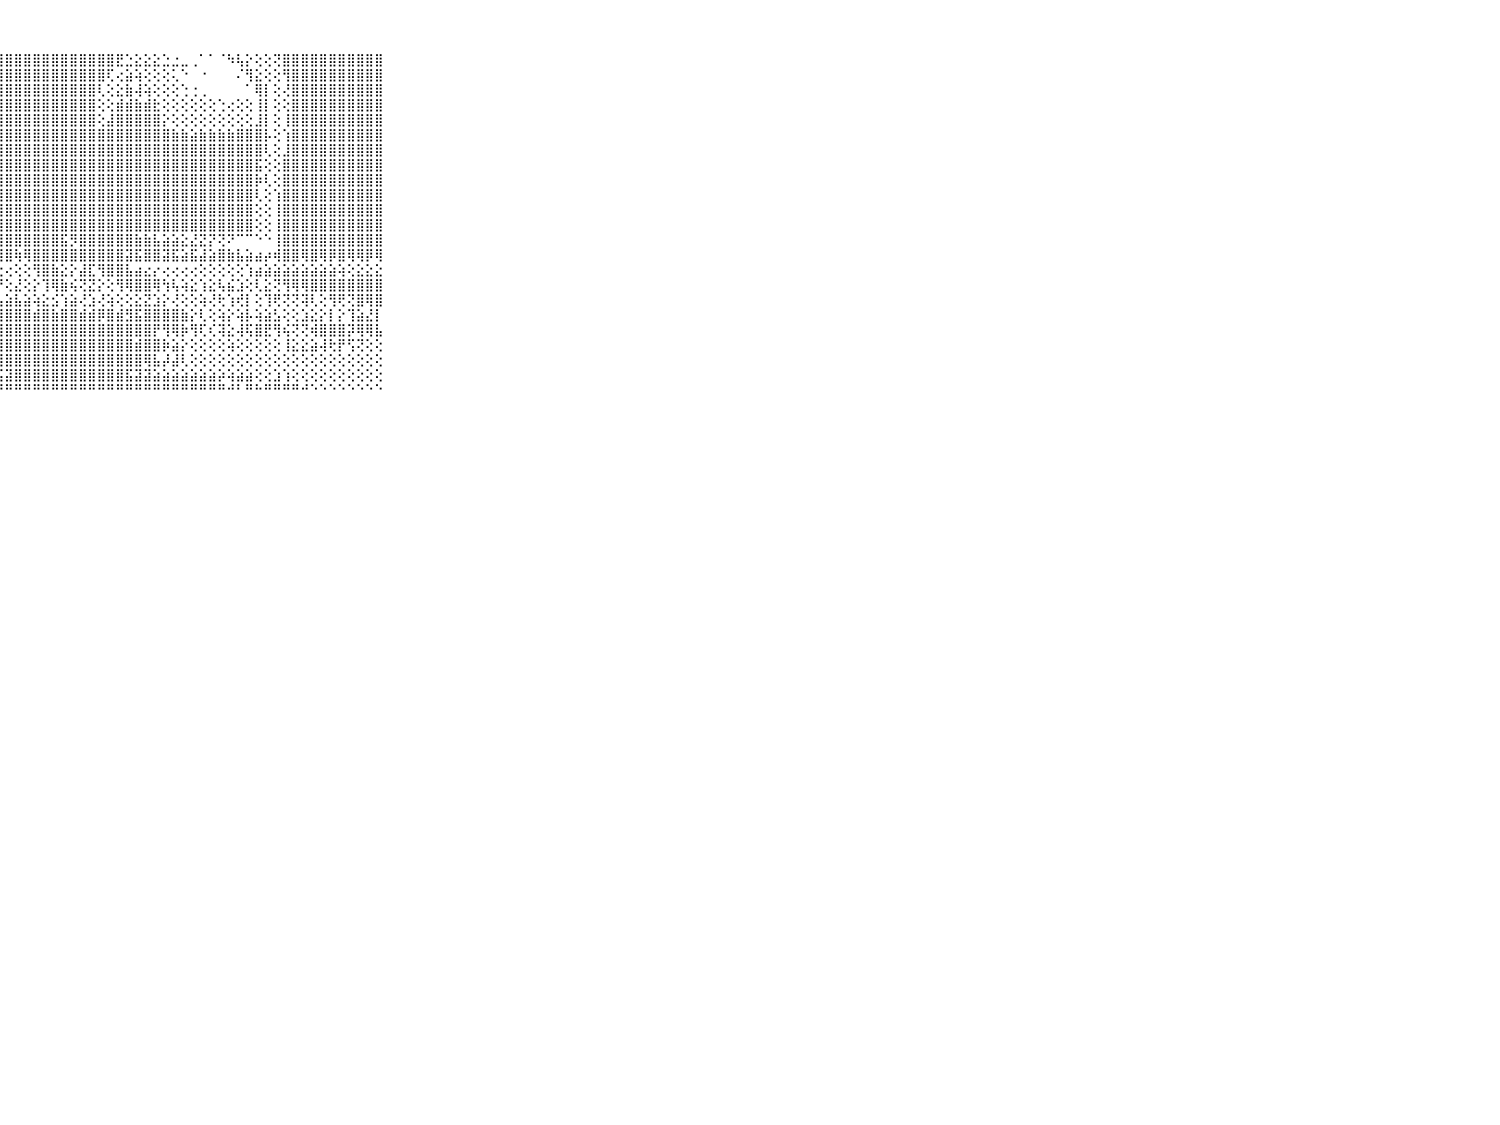

⠀⠀⠀⠀⠀⠀⠀⠀⠀⠀⠀⠀⢕⢕⢔⢕⢹⣿⣿⣿⣿⣿⣿⣿⣿⣿⣿⣿⣿⣿⣿⣿⣿⣿⣿⣿⣿⣿⣿⣿⣟⣑⣕⣕⣕⣑⣐⣀⢀⠁⠁⠈⠳⢧⡕⢕⢕⢝⣿⣿⣿⣿⣿⣿⣿⣿⣿⣿⣿⠀⠀⠀⠀⠀⠀⠀⠀⠀⠀⠀⠀
⠀⠀⠀⠀⠀⠀⠀⠀⠀⠀⠀⢠⣷⣷⢕⢕⢕⢻⣿⣿⣿⣿⣿⣿⣿⣿⣿⣿⣿⣿⣿⣿⣿⣿⣿⣿⣿⣿⣿⢏⢔⣵⢵⢕⢕⢕⢅⠑⠀⠐⠀⠀⠀⠌⢻⣕⢕⢕⢻⣿⣿⣿⣿⣿⣿⣿⣿⣿⣿⠀⠀⠀⠀⠀⠀⠀⠀⠀⠀⠀⠀
⠀⠀⠀⠀⠀⠀⠀⠀⠀⠀⠀⢸⣿⣿⣇⣕⢕⡜⣿⣿⣿⣿⣿⣿⣿⣿⣿⣿⣿⣿⣿⣿⣿⣿⣿⣿⣿⣿⢇⢕⣕⣷⢼⢵⢕⢕⢕⢑⢐⢀⠀⠀⠀⠀⠁⢿⡇⢕⢜⣿⣿⣿⣿⣿⣿⣿⣿⣿⣿⠀⠀⠀⠀⠀⠀⠀⠀⠀⠀⠀⠀
⠀⠀⠀⠀⠀⠀⠀⠀⠀⠀⠀⢸⣿⣿⣿⣿⣿⣿⣿⣿⣿⣿⣿⣿⣿⣿⣿⣿⣿⣿⣿⣿⣿⣿⣿⣿⣿⣿⢕⢕⣾⣾⣷⣾⣗⢕⢕⢕⢕⢕⢕⢑⢔⢕⢕⢸⡇⢕⢕⣿⣿⣿⣿⣿⣿⣿⣿⣿⣿⠀⠀⠀⠀⠀⠀⠀⠀⠀⠀⠀⠀
⠀⠀⠀⠀⠀⠀⠀⠀⠀⠀⠀⣾⣿⣿⣿⣿⣿⣿⣿⣿⣿⣿⣿⣿⣿⣿⣿⣿⣿⣿⣿⣿⣿⣿⣿⣿⣿⣿⢕⣼⣿⣿⣿⣿⣿⡕⢕⢕⢕⢕⢕⢕⢕⢕⢕⣸⡇⢕⢸⣿⣿⣿⣿⣿⣿⣿⣿⣿⣿⠀⠀⠀⠀⠀⠀⠀⠀⠀⠀⠀⠀
⠀⠀⠀⠀⠀⠀⠀⠀⠀⠀⠀⣻⣿⣿⣿⣿⣿⣿⣿⣿⣿⣿⣿⣿⣿⣿⣿⣿⣿⣿⣿⣿⣿⣿⣿⣿⣿⣿⣿⣿⣿⣿⣿⣿⣿⣿⣷⣷⣵⣷⣷⣷⣷⣿⣿⣿⡧⢕⢱⣿⣿⣿⣿⣿⣿⣿⣿⣿⣿⠀⠀⠀⠀⠀⠀⠀⠀⠀⠀⠀⠀
⠀⠀⠀⠀⠀⠀⠀⠀⠀⠀⠀⣹⣿⣿⣿⣿⣿⣿⣿⣿⣿⣿⣿⣿⣿⣿⣿⣿⣿⣿⣿⣿⣿⣿⣿⣿⣿⣿⣿⣿⣿⣿⣿⣿⣿⣿⣿⣿⣿⣿⣿⣿⣿⣿⣿⣿⢇⢕⣸⣿⣿⣿⣿⣿⣿⣿⣿⣿⣿⠀⠀⠀⠀⠀⠀⠀⠀⠀⠀⠀⠀
⠀⠀⠀⠀⠀⠀⠀⠀⠀⠀⠀⢸⣿⣿⣿⣿⣿⣿⣿⣿⣿⣿⣿⣿⣿⣿⣿⣿⣿⣿⣿⣿⣿⣿⣿⣿⣿⣿⣿⣿⣿⣿⣿⣿⣿⣿⣿⣿⣿⣿⣿⣿⣿⣿⣿⣯⢕⢕⣿⣿⣿⣿⣿⣿⣿⣿⣿⣿⣿⠀⠀⠀⠀⠀⠀⠀⠀⠀⠀⠀⠀
⠀⠀⠀⠀⠀⠀⠀⠀⠀⠀⠀⢸⣿⣿⣿⣿⣿⣿⣿⣿⣿⣿⣿⣿⣿⣿⣿⣿⣿⣿⣿⣿⣿⣿⣿⣿⣿⣿⣿⣿⣿⣿⣿⣿⣿⣿⣿⣿⣿⣿⣿⣿⣿⣿⣿⡷⢇⢕⣿⣿⣿⣿⣿⣿⣿⣿⣿⣿⣿⠀⠀⠀⠀⠀⠀⠀⠀⠀⠀⠀⠀
⠀⠀⠀⠀⠀⠀⠀⠀⠀⠀⠀⢸⣿⣿⣿⣿⣿⣿⣿⣿⣿⣿⣿⣿⣿⣿⣿⣿⣿⣿⣿⣿⣿⣿⣿⣿⣿⣿⣿⣿⣿⣿⣿⣿⣿⣿⣿⣿⣿⣿⣿⣿⣿⣿⣿⢇⢕⢱⣿⣿⣿⣿⣿⣿⣿⣿⣿⣿⣿⠀⠀⠀⠀⠀⠀⠀⠀⠀⠀⠀⠀
⠀⠀⠀⠀⠀⠀⠀⠀⠀⠀⠀⢸⣿⣿⣿⣿⣿⣿⣿⣿⣿⣿⣿⣿⣿⣿⣿⣿⣿⣿⣿⣿⣿⣿⣿⣿⣿⣿⣿⣿⣿⣿⣿⣿⣿⣿⣿⣿⣿⣿⣿⣿⣿⣿⣿⢕⢕⢸⣿⣿⣿⣿⣿⣿⣿⣿⣿⣿⣿⠀⠀⠀⠀⠀⠀⠀⠀⠀⠀⠀⠀
⠀⠀⠀⠀⠀⠀⠀⠀⠀⠀⠀⠸⢿⣿⣿⣿⣿⣿⣿⣿⣿⣿⣿⣿⣿⣿⣿⣿⣿⣿⣿⣿⣿⣿⣿⣿⣿⣿⣿⣿⣿⣿⣿⣿⣿⣿⣿⣿⣿⣿⣿⣿⣿⣿⣿⢕⢕⢸⣿⣿⣿⣿⣿⣿⣿⣿⣿⣿⣿⠀⠀⠀⠀⠀⠀⠀⠀⠀⠀⠀⠀
⠀⠀⠀⠀⠀⠀⠀⠀⠀⠀⠀⠄⢕⢕⢕⢕⢕⠎⠹⣿⣿⣿⣿⣿⣿⣿⣿⣿⣿⣿⣿⣿⣿⣿⣯⡻⣿⣿⣿⣿⣿⣿⣷⣷⣧⣵⣵⣕⣜⣝⡝⢝⠝⠉⠉⠑⠑⢸⣿⣿⣿⣿⣿⣿⣿⣿⣿⣿⣿⠀⠀⠀⠀⠀⠀⠀⠀⠀⠀⠀⠀
⠀⠀⠀⠀⠀⠀⠀⠀⠀⠀⠀⠰⠷⠧⠵⠵⠕⠕⠑⠛⢟⢟⢏⢟⢻⠿⠟⢿⣿⢷⢿⣿⣿⣿⣿⣿⣿⣿⣿⣿⣿⣽⣯⣿⣿⣽⣯⣵⣯⣼⣵⣿⣷⣧⣵⣴⡴⢾⣿⣿⢿⣿⢿⡿⣿⢿⢿⡿⢿⠀⠀⠀⠀⠀⠀⠀⠀⠀⠀⠀⠀
⠀⠀⠀⠀⠀⠀⠀⠀⠀⠀⠀⢔⣕⣕⣕⣕⣕⣔⢔⢆⢔⢰⢔⢔⢔⢔⢕⢕⢔⢕⢕⢻⣿⣷⣕⡕⣼⣏⢻⣿⣿⣧⣴⣔⡔⢔⢔⢔⢔⢕⢕⢕⢕⢕⢱⣴⣵⣵⣵⣵⣵⣵⣵⣵⢵⢕⣕⣕⣕⠀⠀⠀⠀⠀⠀⠀⠀⠀⠀⠀⠀
⠀⠀⠀⠀⠀⠀⠀⠀⠀⠀⠀⢸⣿⣿⣿⣿⣿⣿⣧⣗⣏⣼⣽⣕⡕⢕⣞⡝⢕⣜⢕⡕⢹⢿⣷⢮⢝⣝⡕⢕⢻⢿⣿⣿⢿⢳⢧⢵⣕⢱⣕⢧⣮⣱⢕⢇⣕⢝⢻⢿⢿⣿⣿⣿⣿⣿⣿⣿⣿⠀⠀⠀⠀⠀⠀⠀⠀⠀⠀⠀⠀
⠀⠀⠀⠀⠀⠀⠀⠀⠀⠀⠀⢸⣿⣿⣿⣿⣿⣿⣿⣿⣿⣿⣿⣾⣯⣧⣾⣧⣵⣧⣵⢵⣕⣪⢱⣵⢜⣱⢜⢵⢕⢕⣕⣝⣱⡕⢜⢕⢕⢵⢜⢗⢱⢞⡇⢕⢹⢟⢝⢝⢽⢇⢕⢻⢟⢝⣿⢿⣿⠀⠀⠀⠀⠀⠀⠀⠀⠀⠀⠀⠀
⠀⠀⠀⠀⠀⠀⠀⠀⠀⠀⠀⢸⣿⣿⣿⣿⣿⣿⣿⣿⣿⣿⣿⣿⣿⣿⣿⣿⣿⣿⣿⣾⣿⣷⣿⣿⣾⣾⡿⣿⣾⣻⣯⣿⣿⣿⣿⣷⡕⢇⢕⢵⡕⢵⡧⢵⣵⣣⢕⢕⣱⣕⡕⡇⡕⢹⣵⣜⡇⠀⠀⠀⠀⠀⠀⠀⠀⠀⠀⠀⠀
⠀⠀⠀⠀⠀⠀⠀⠀⠀⠀⠀⢸⣿⣿⣿⣿⣿⣿⣿⣿⣿⣿⣿⣿⣿⣿⣿⣿⣿⣿⣿⣿⣿⣿⣿⣿⣿⣿⣿⣿⣿⣿⣿⣿⡟⢻⢿⡷⢻⢏⢎⢽⣕⢼⢯⣿⣟⢻⢮⢝⢝⢾⣿⣿⣿⡽⢿⢿⣧⠀⠀⠀⠀⠀⠀⠀⠀⠀⠀⠀⠀
⠀⠀⠀⠀⠀⠀⠀⠀⠀⠀⠀⢕⢸⣿⣟⣿⣿⣿⣿⣿⣿⣿⣿⣿⣿⣿⣿⣿⣿⣿⣿⣿⣿⣿⣿⣿⣿⣿⣿⣿⣿⣿⣾⣿⣿⡷⣵⡕⢕⢕⢕⢕⢵⢕⢕⢕⢕⢕⢸⣕⣕⣵⢼⢗⡟⢫⢝⢕⢕⠀⠀⠀⠀⠀⠀⠀⠀⠀⠀⠀⠀
⠀⠀⠀⠀⠀⠀⠀⠀⠀⠀⠀⠔⢟⢝⣿⣿⣿⣿⣿⣿⣿⣿⢿⣿⣿⣿⣿⣿⣿⣿⣿⣿⣿⣿⣿⣿⣿⣿⣿⣿⣿⣿⣿⢿⣧⡼⣼⢇⢕⢕⢕⢕⢕⢕⢕⢕⢕⢕⢕⢕⢕⢕⢕⢕⢕⢕⢕⢕⢕⠀⠀⠀⠀⠀⠀⠀⠀⠀⠀⠀⠀
⠀⠀⠀⠀⠀⠀⠀⠀⠀⠀⠀⢄⢕⢕⢾⣿⣿⣿⣿⣽⣽⣿⣯⣽⣏⣹⣿⣯⣽⣿⣿⣿⣿⣿⣿⣿⣿⣿⣿⣿⣿⣯⣽⣽⣵⣵⣵⣵⣵⣵⣵⡵⢵⣵⣵⢕⢕⣱⢱⢕⢕⢕⢕⢕⢕⢕⢕⢕⢕⠀⠀⠀⠀⠀⠀⠀⠀⠀⠀⠀⠀
⠀⠀⠀⠀⠀⠀⠀⠀⠀⠀⠀⠀⠑⠑⠘⠛⠛⠛⠛⠛⠛⠛⠛⠛⠛⠛⠛⠛⠛⠛⠛⠛⠛⠛⠛⠛⠛⠛⠛⠛⠛⠛⠛⠛⠛⠛⠛⠛⠛⠛⠛⠛⠚⠃⠛⠓⠛⠛⠛⠛⠚⠑⠑⠑⠑⠑⠑⠑⠑⠀⠀⠀⠀⠀⠀⠀⠀⠀⠀⠀⠀